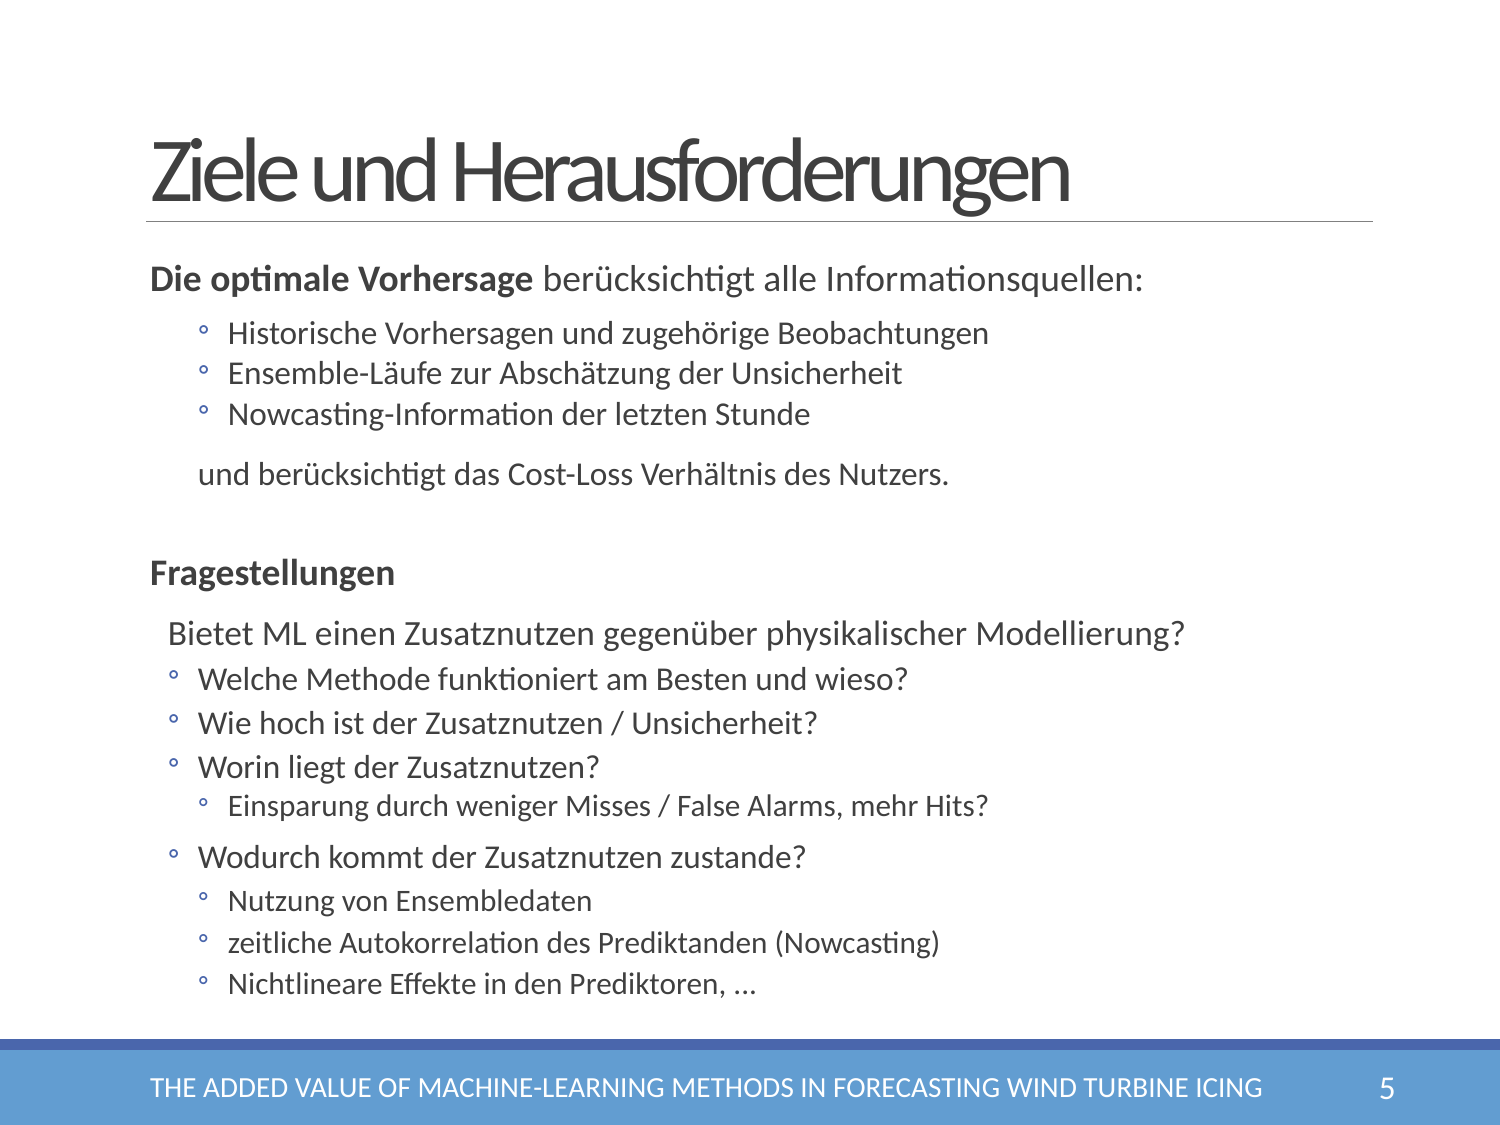

# Ziele und Herausforderungen
Die optimale Vorhersage berücksichtigt alle Informationsquellen:
Historische Vorhersagen und zugehörige Beobachtungen
Ensemble-Läufe zur Abschätzung der Unsicherheit
Nowcasting-Information der letzten Stunde
und berücksichtigt das Cost-Loss Verhältnis des Nutzers.
Fragestellungen
Bietet ML einen Zusatznutzen gegenüber physikalischer Modellierung?
Welche Methode funktioniert am Besten und wieso?
Wie hoch ist der Zusatznutzen / Unsicherheit?
Worin liegt der Zusatznutzen?
Einsparung durch weniger Misses / False Alarms, mehr Hits?
Wodurch kommt der Zusatznutzen zustande?
Nutzung von Ensembledaten
zeitliche Autokorrelation des Prediktanden (Nowcasting)
Nichtlineare Effekte in den Prediktoren, ...

The added value of machine-learning methods in forecasting wind turbine icing
5